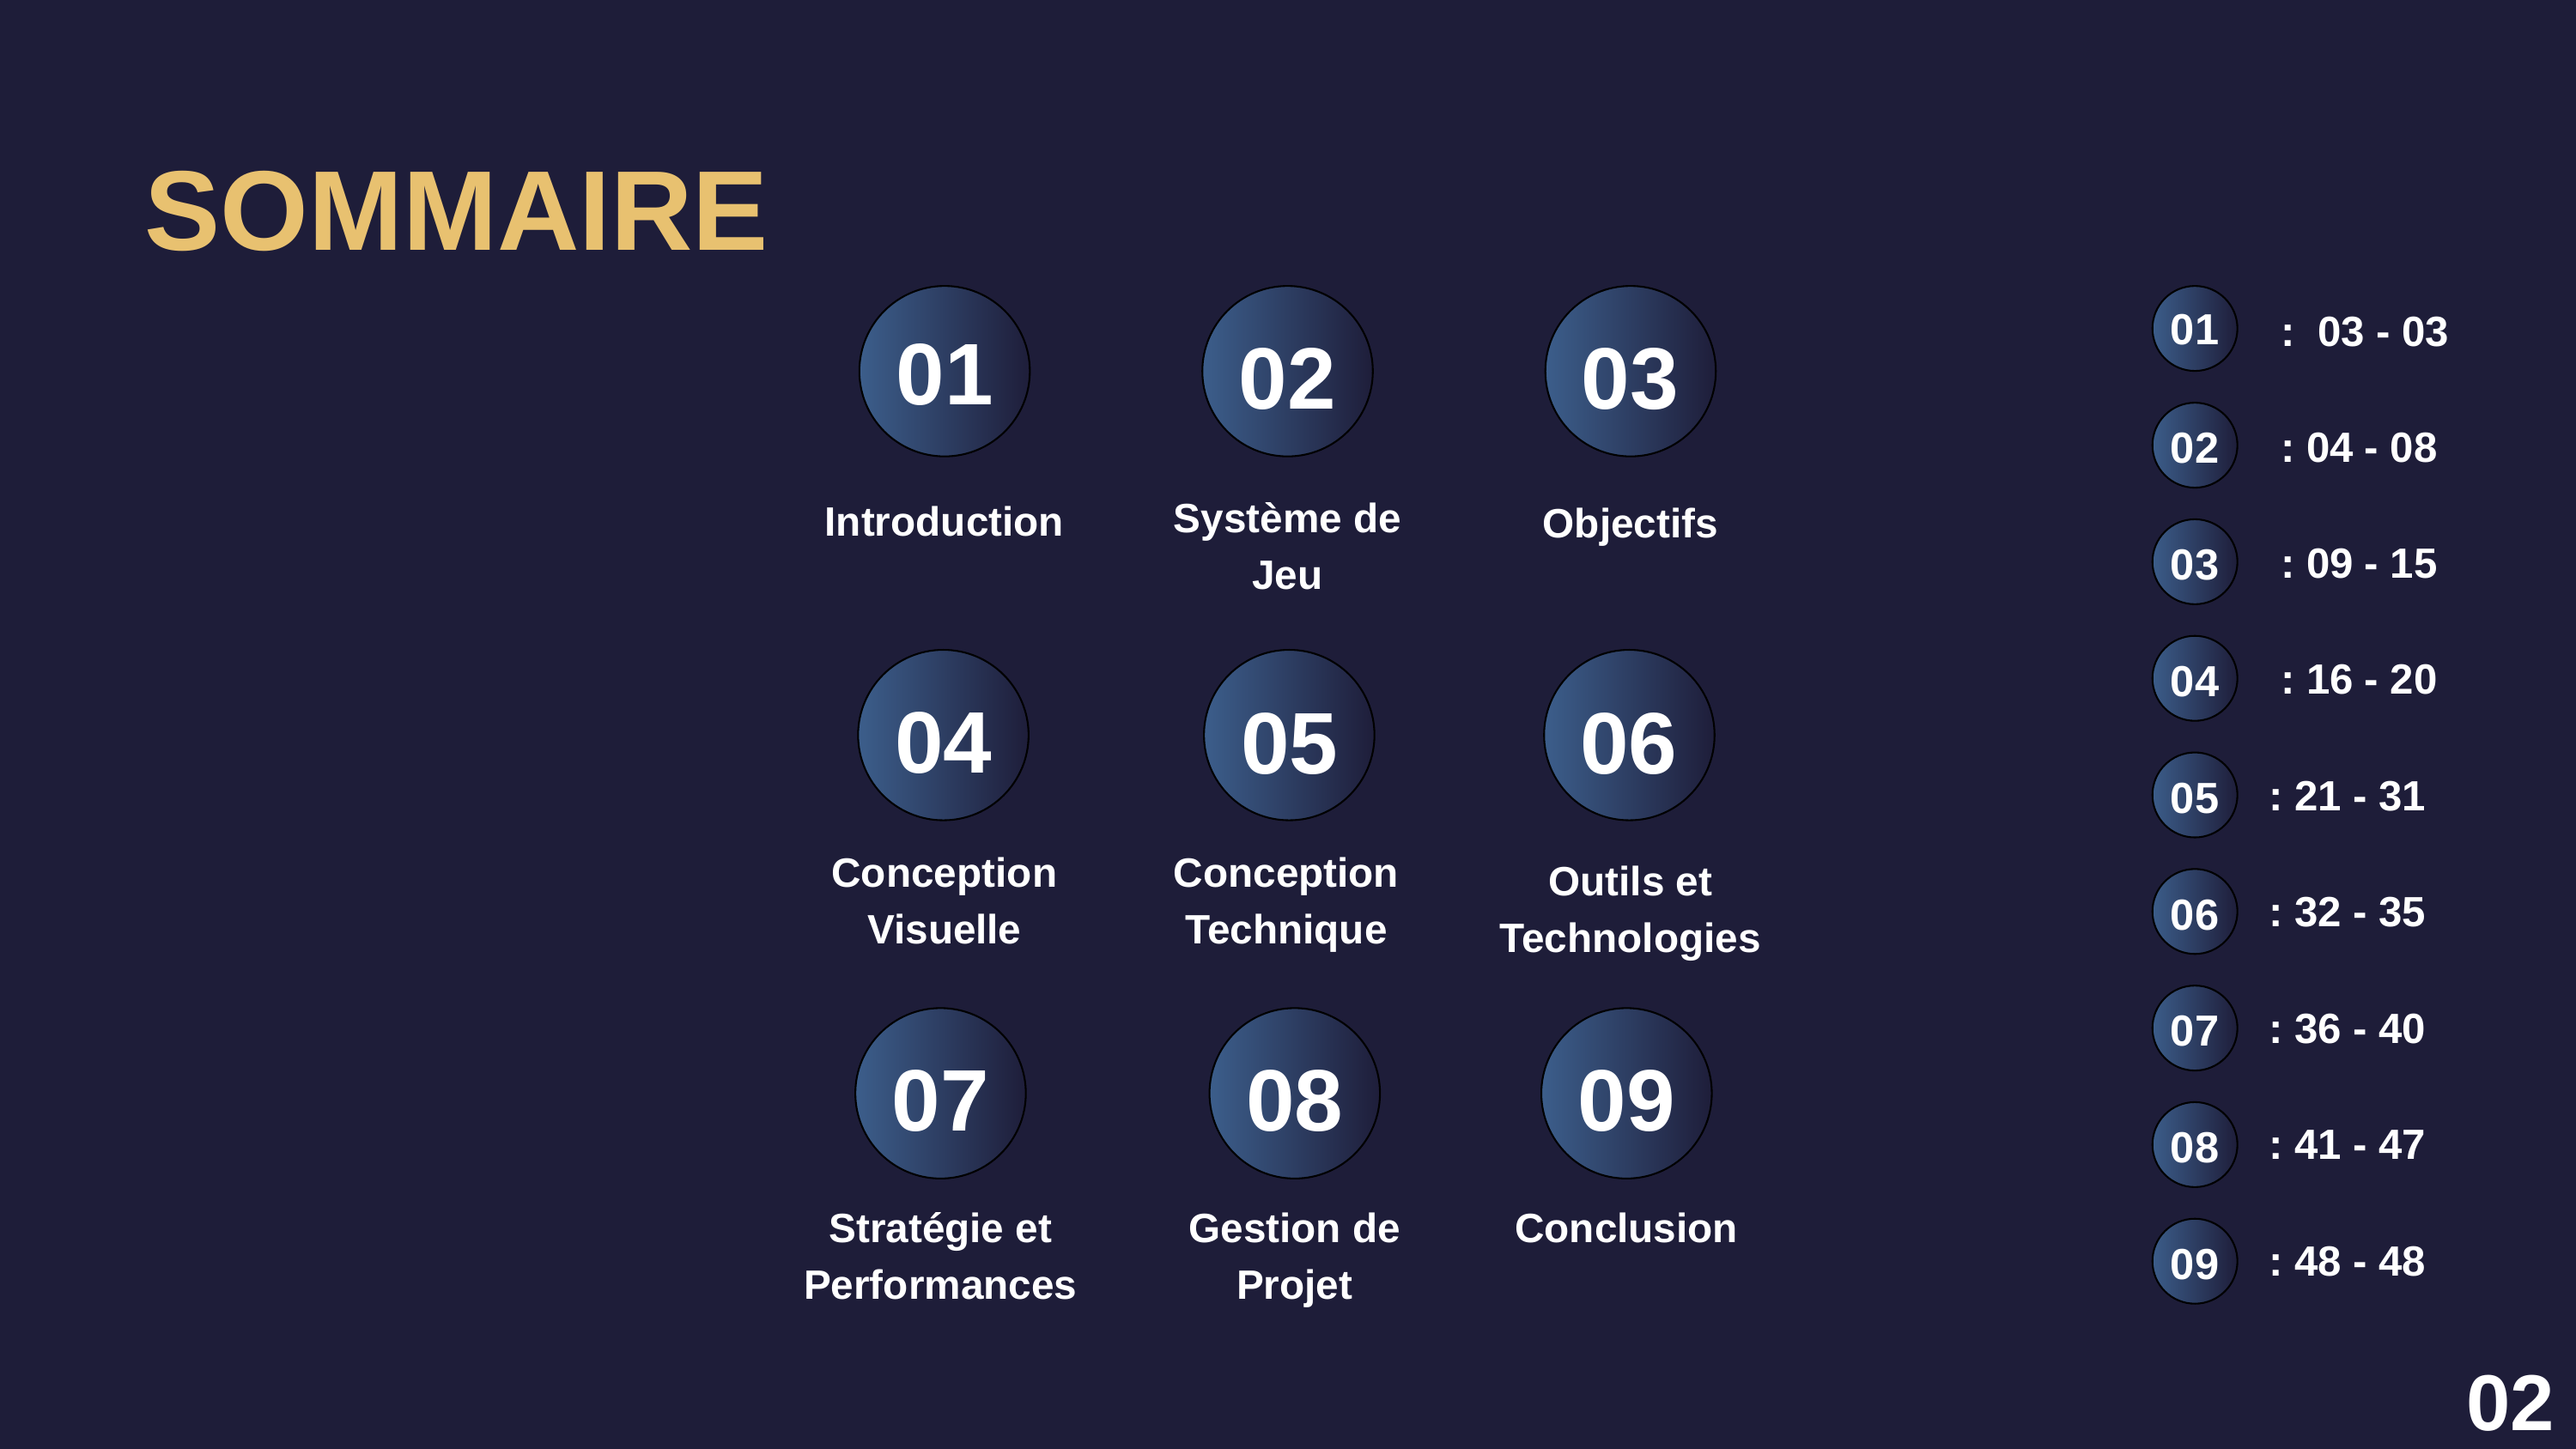

SOMMAIRE

02
Système de Jeu

03
Objectifs

01
 :  03 - 03
01

02
 : 04 - 08
Introduction

03
 : 09 - 15

04
 : 16 - 20

04
Conception Visuelle

05
Conception Technique

06
Outils et Technologies

05
: 21 - 31

06
: 32 - 35

07
: 36 - 40

07
Stratégie et Performances

08
Gestion de Projet

09
Conclusion

08
: 41 - 47

09
: 48 - 48
02